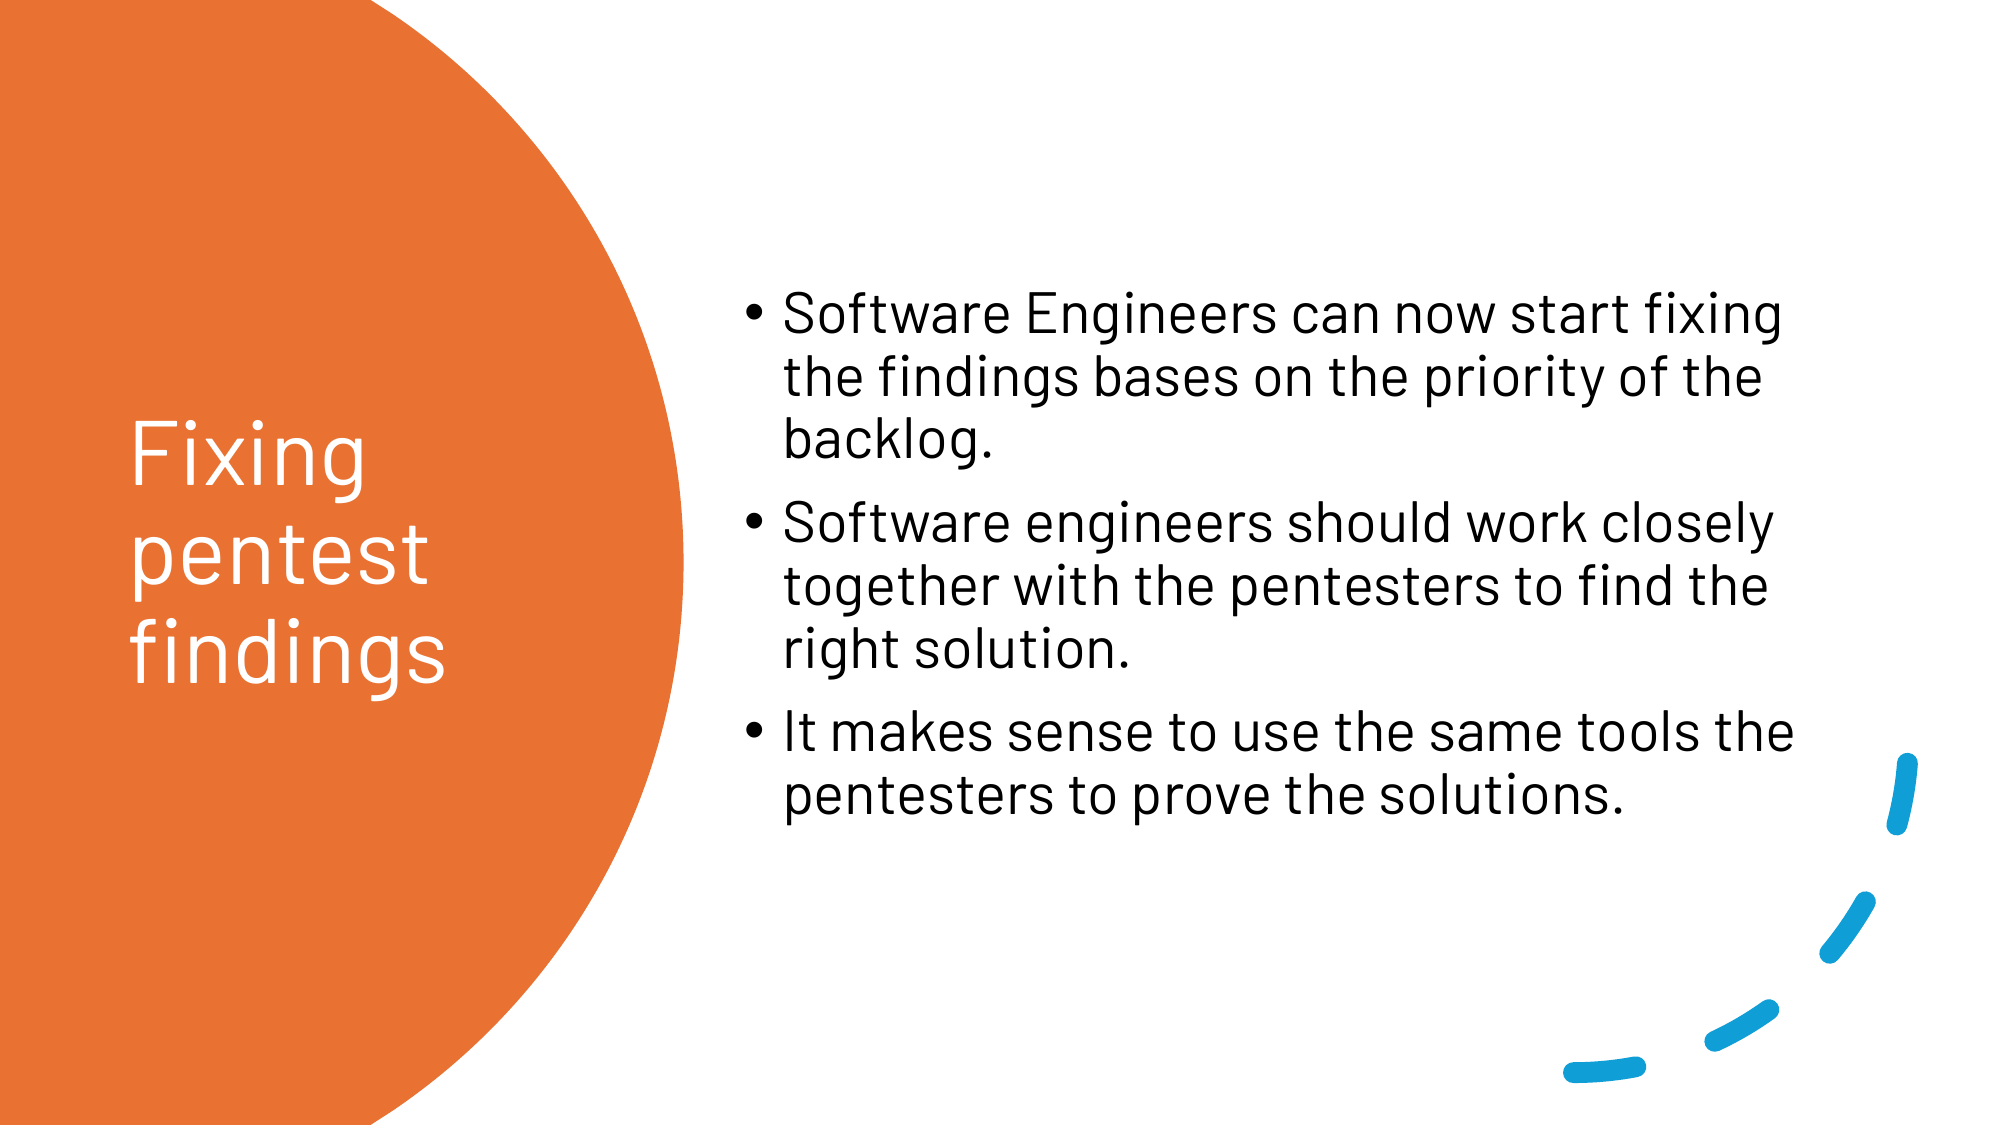

Software Engineers can now start fixing the findings bases on the priority of the backlog.
Software engineers should work closely  together with the pentesters to find the right solution.
It makes sense to use the same tools the pentesters to prove the solutions.
# Fixing pentest findings